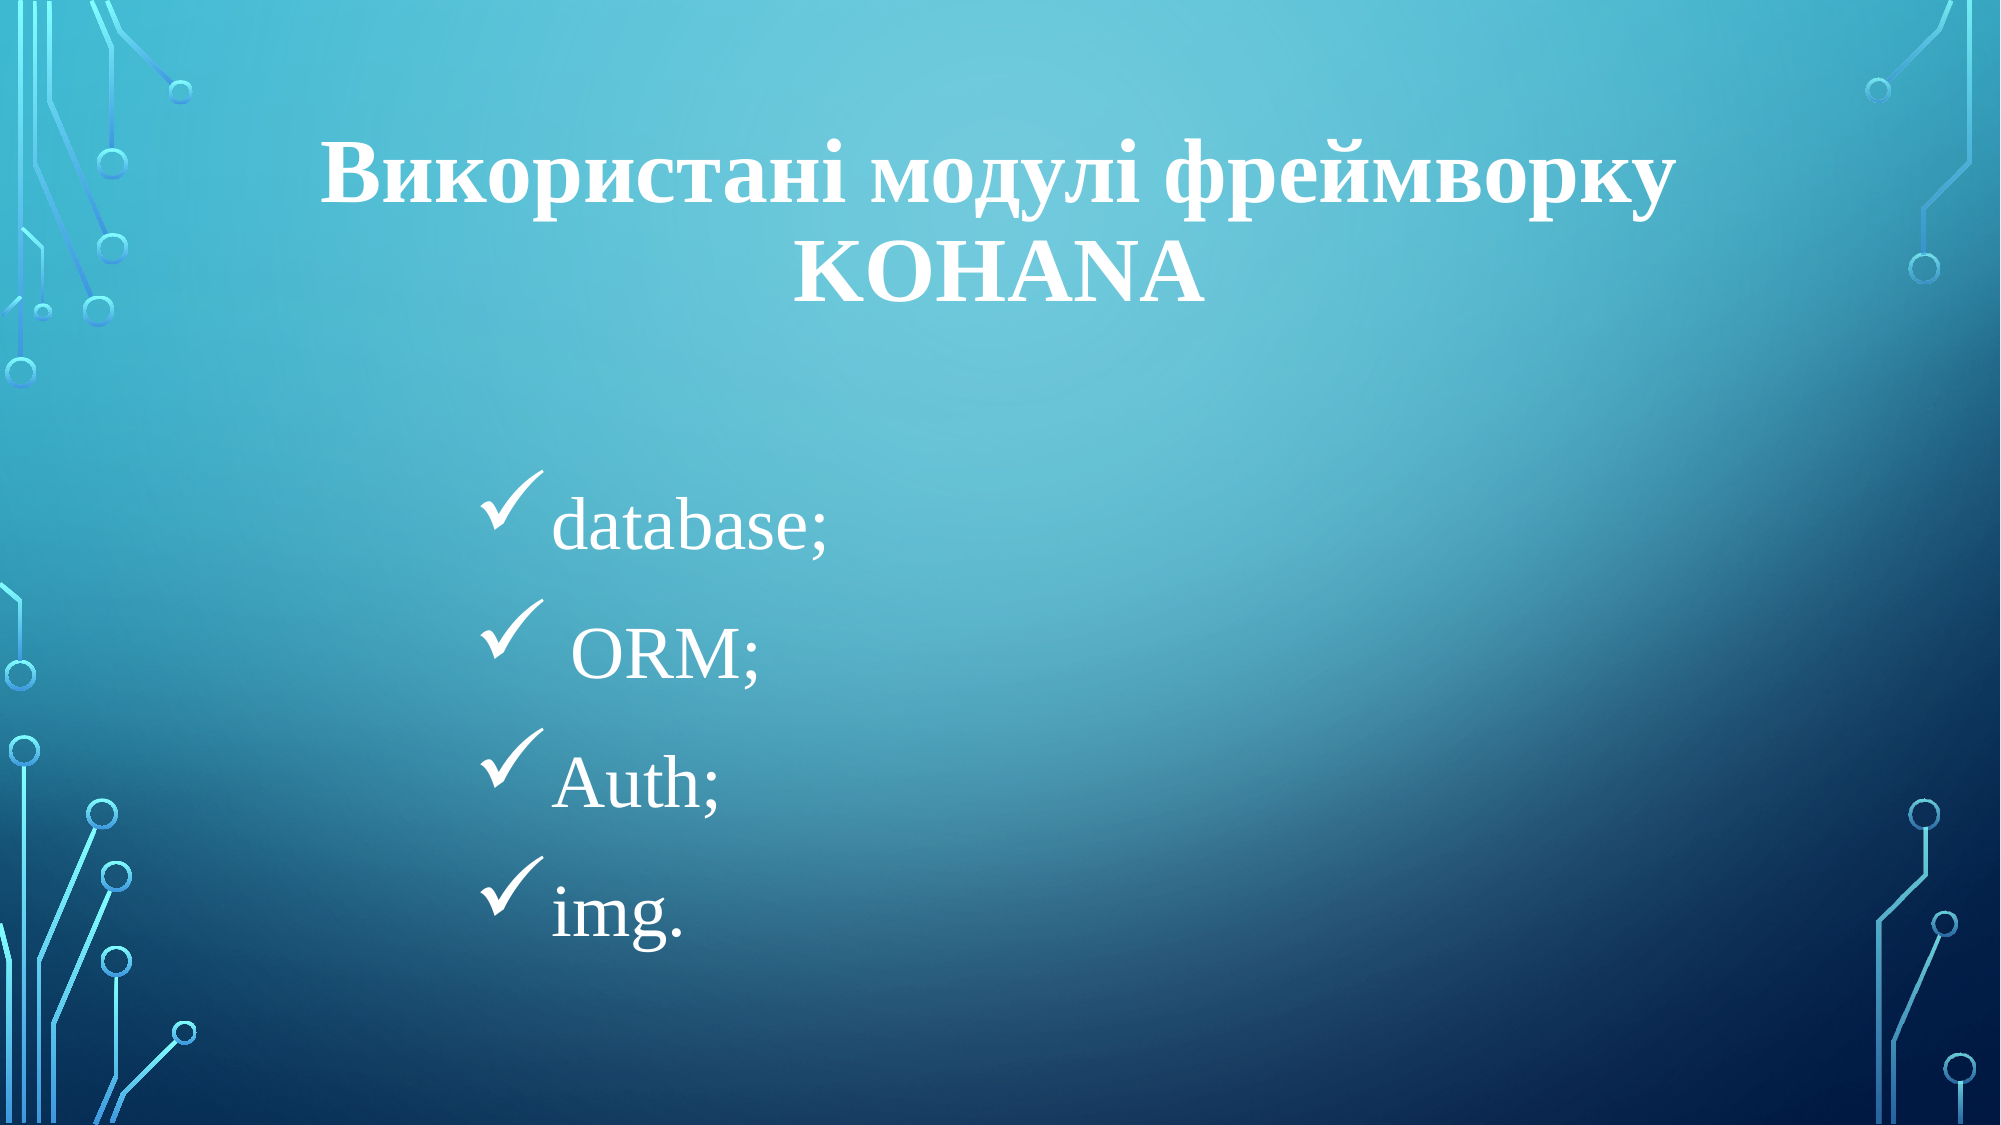

# Використані модулі фреймворку KOHANA
database;
 ORM;
Auth;
img.